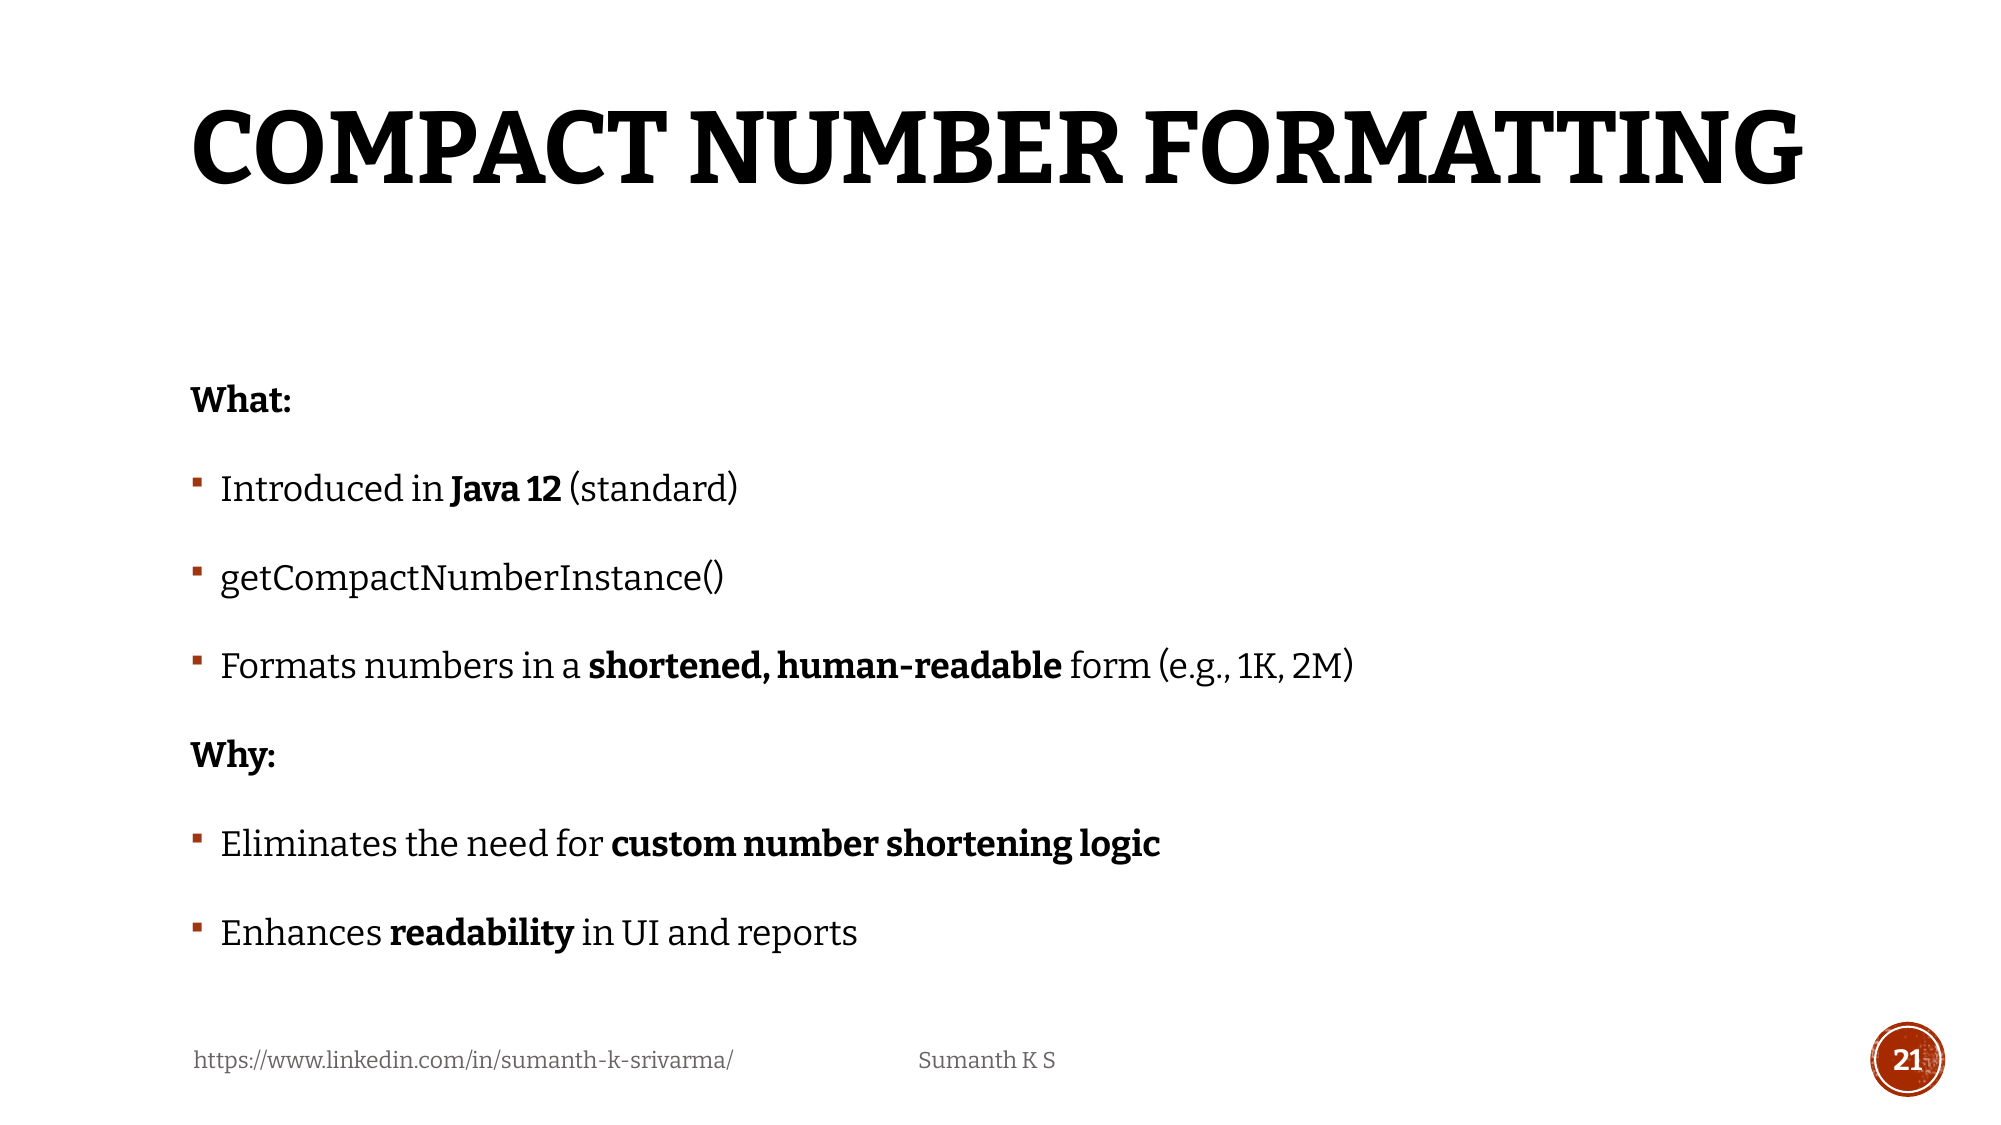

# Compact Number Formatting
What:
Introduced in Java 12 (standard)
getCompactNumberInstance()
Formats numbers in a shortened, human-readable form (e.g., 1K, 2M)
Why:
Eliminates the need for custom number shortening logic
Enhances readability in UI and reports

https://www.linkedin.com/in/sumanth-k-srivarma/                                         Sumanth K S
21